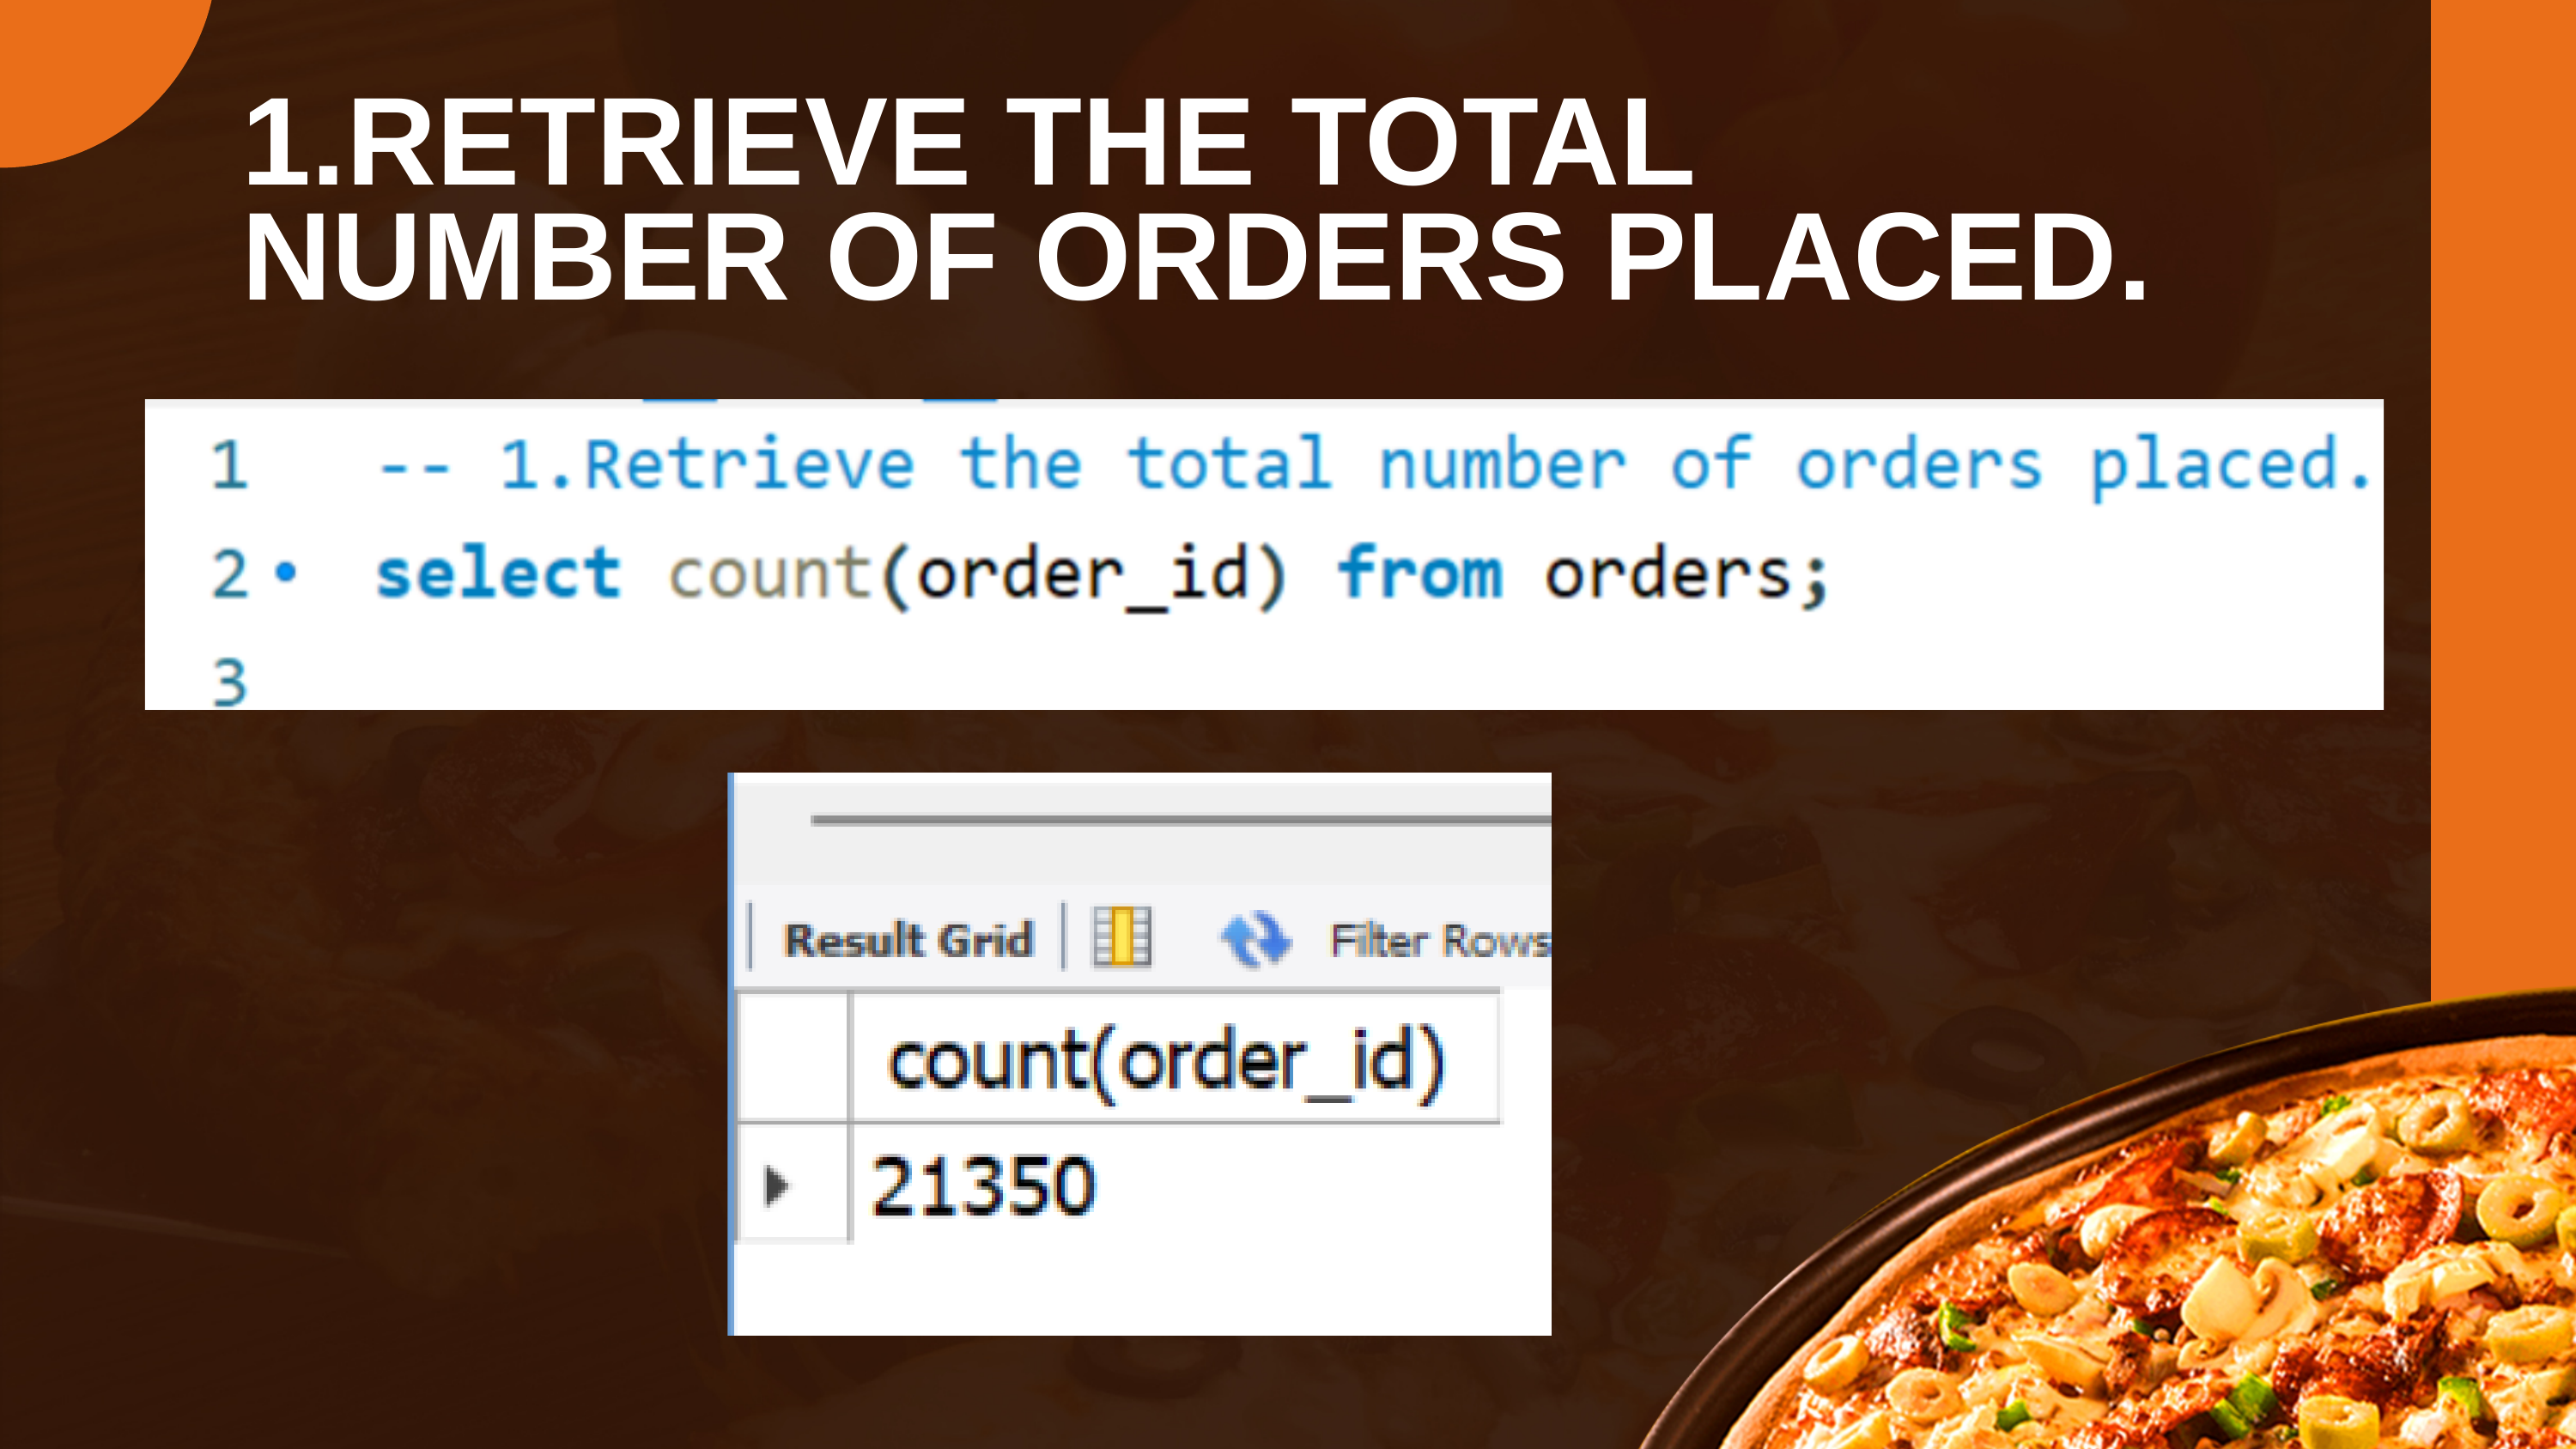

1.RETRIEVE THE TOTAL NUMBER OF ORDERS PLACED.